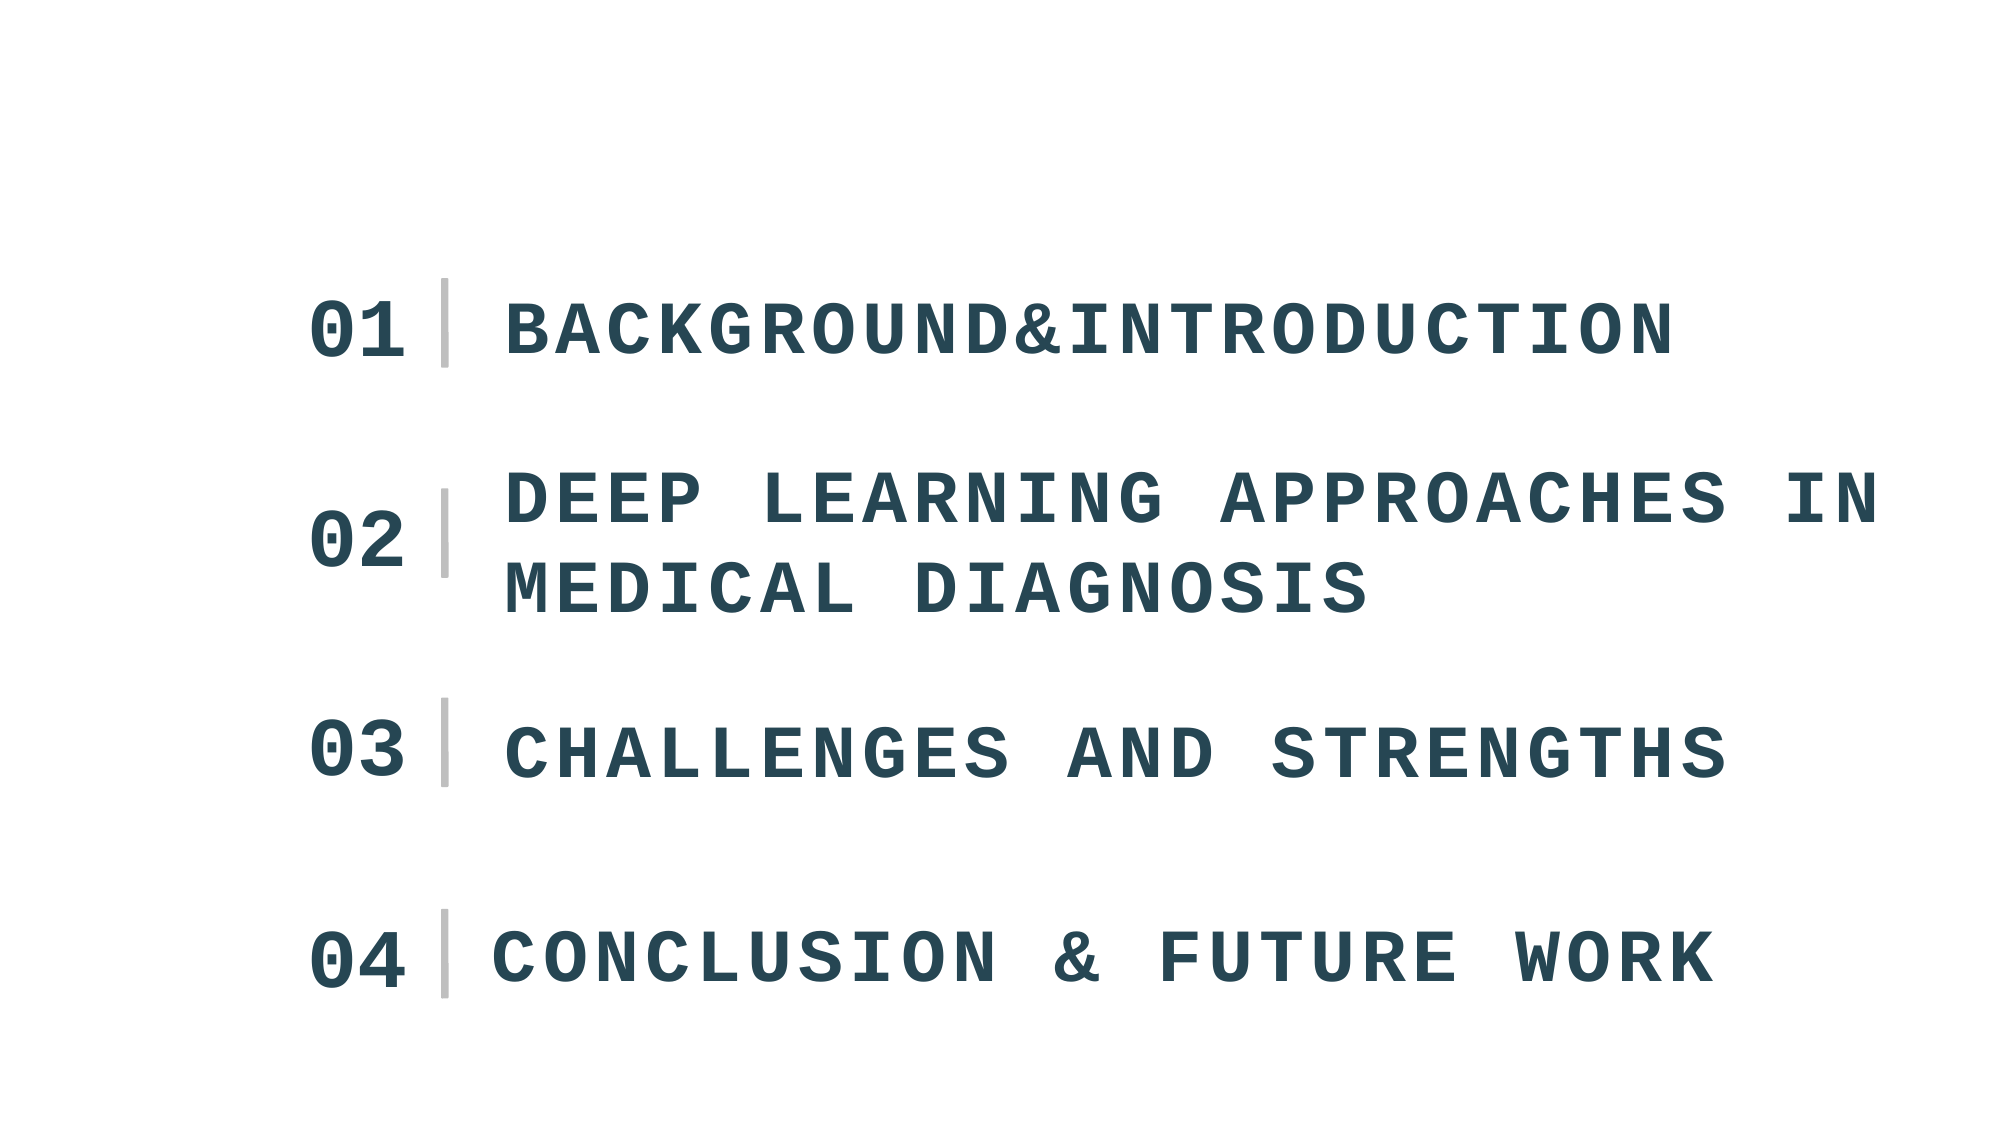

#
BACKGROUND&INTRODUCTION
DEEP LEARNING APPROACHES IN
MEDICAL DIAGNOSIS
CHALLENGES AND STRENGTHS
CONCLUSION & FUTURE WORK